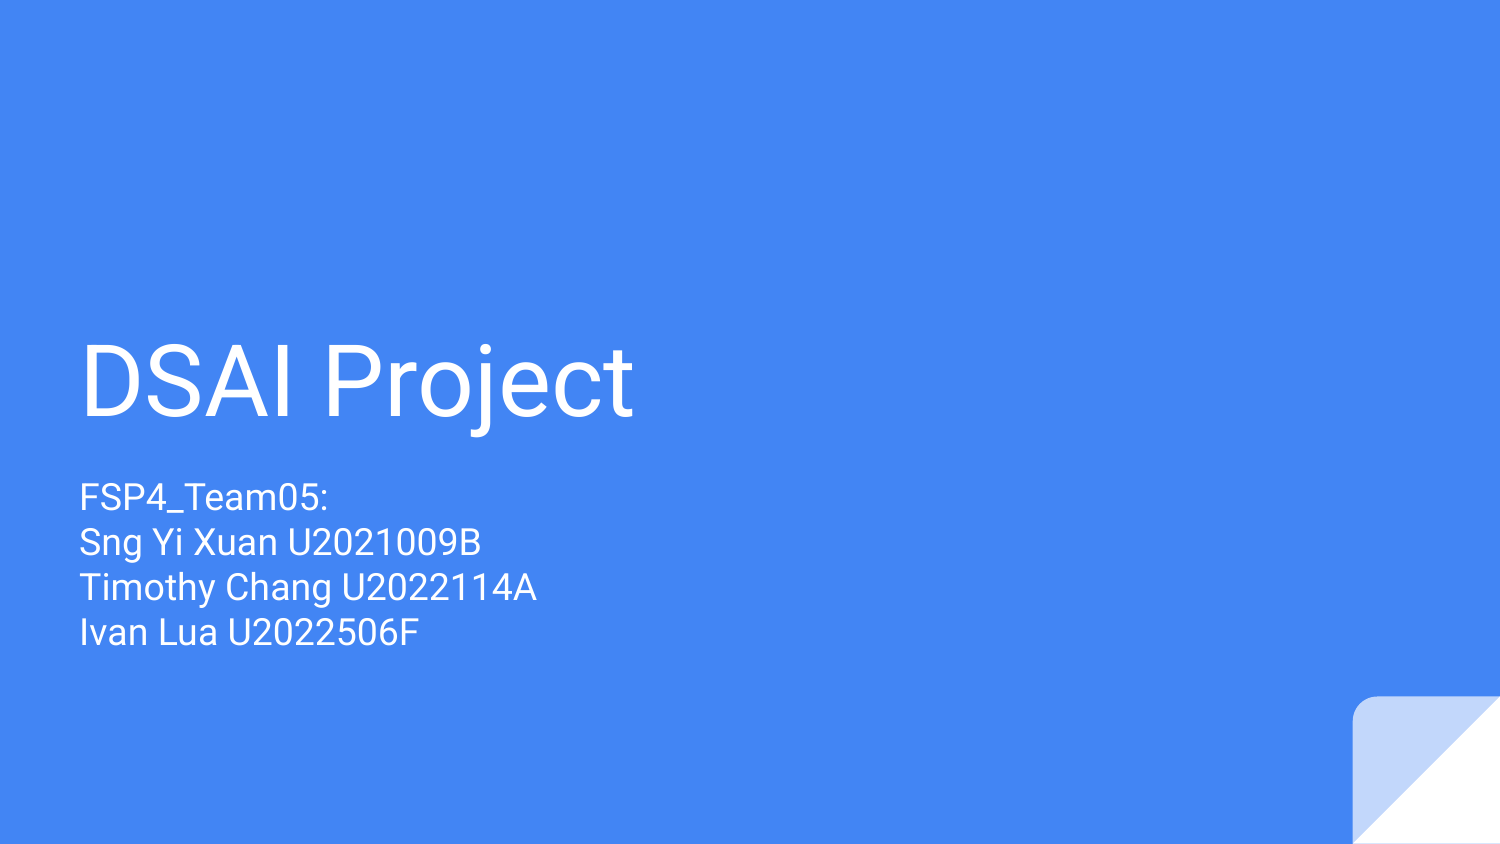

# DSAI Project
FSP4_Team05:
Sng Yi Xuan U2021009B
Timothy Chang U2022114A
Ivan Lua U2022506F